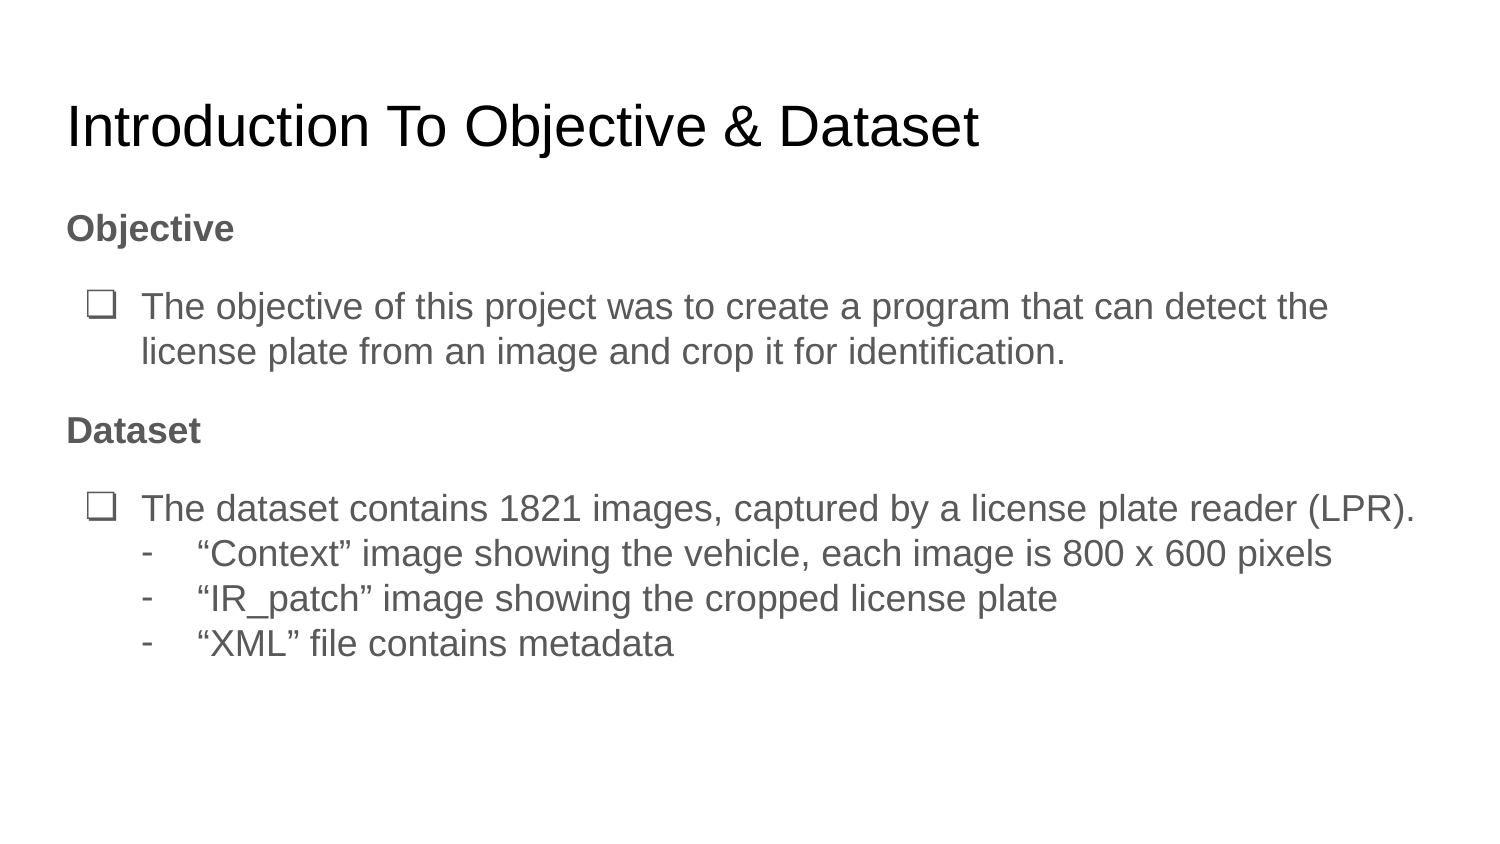

# Introduction To Objective & Dataset
Objective
The objective of this project was to create a program that can detect the license plate from an image and crop it for identification.
Dataset
The dataset contains 1821 images, captured by a license plate reader (LPR).
“Context” image showing the vehicle, each image is 800 x 600 pixels
“IR_patch” image showing the cropped license plate
“XML” file contains metadata